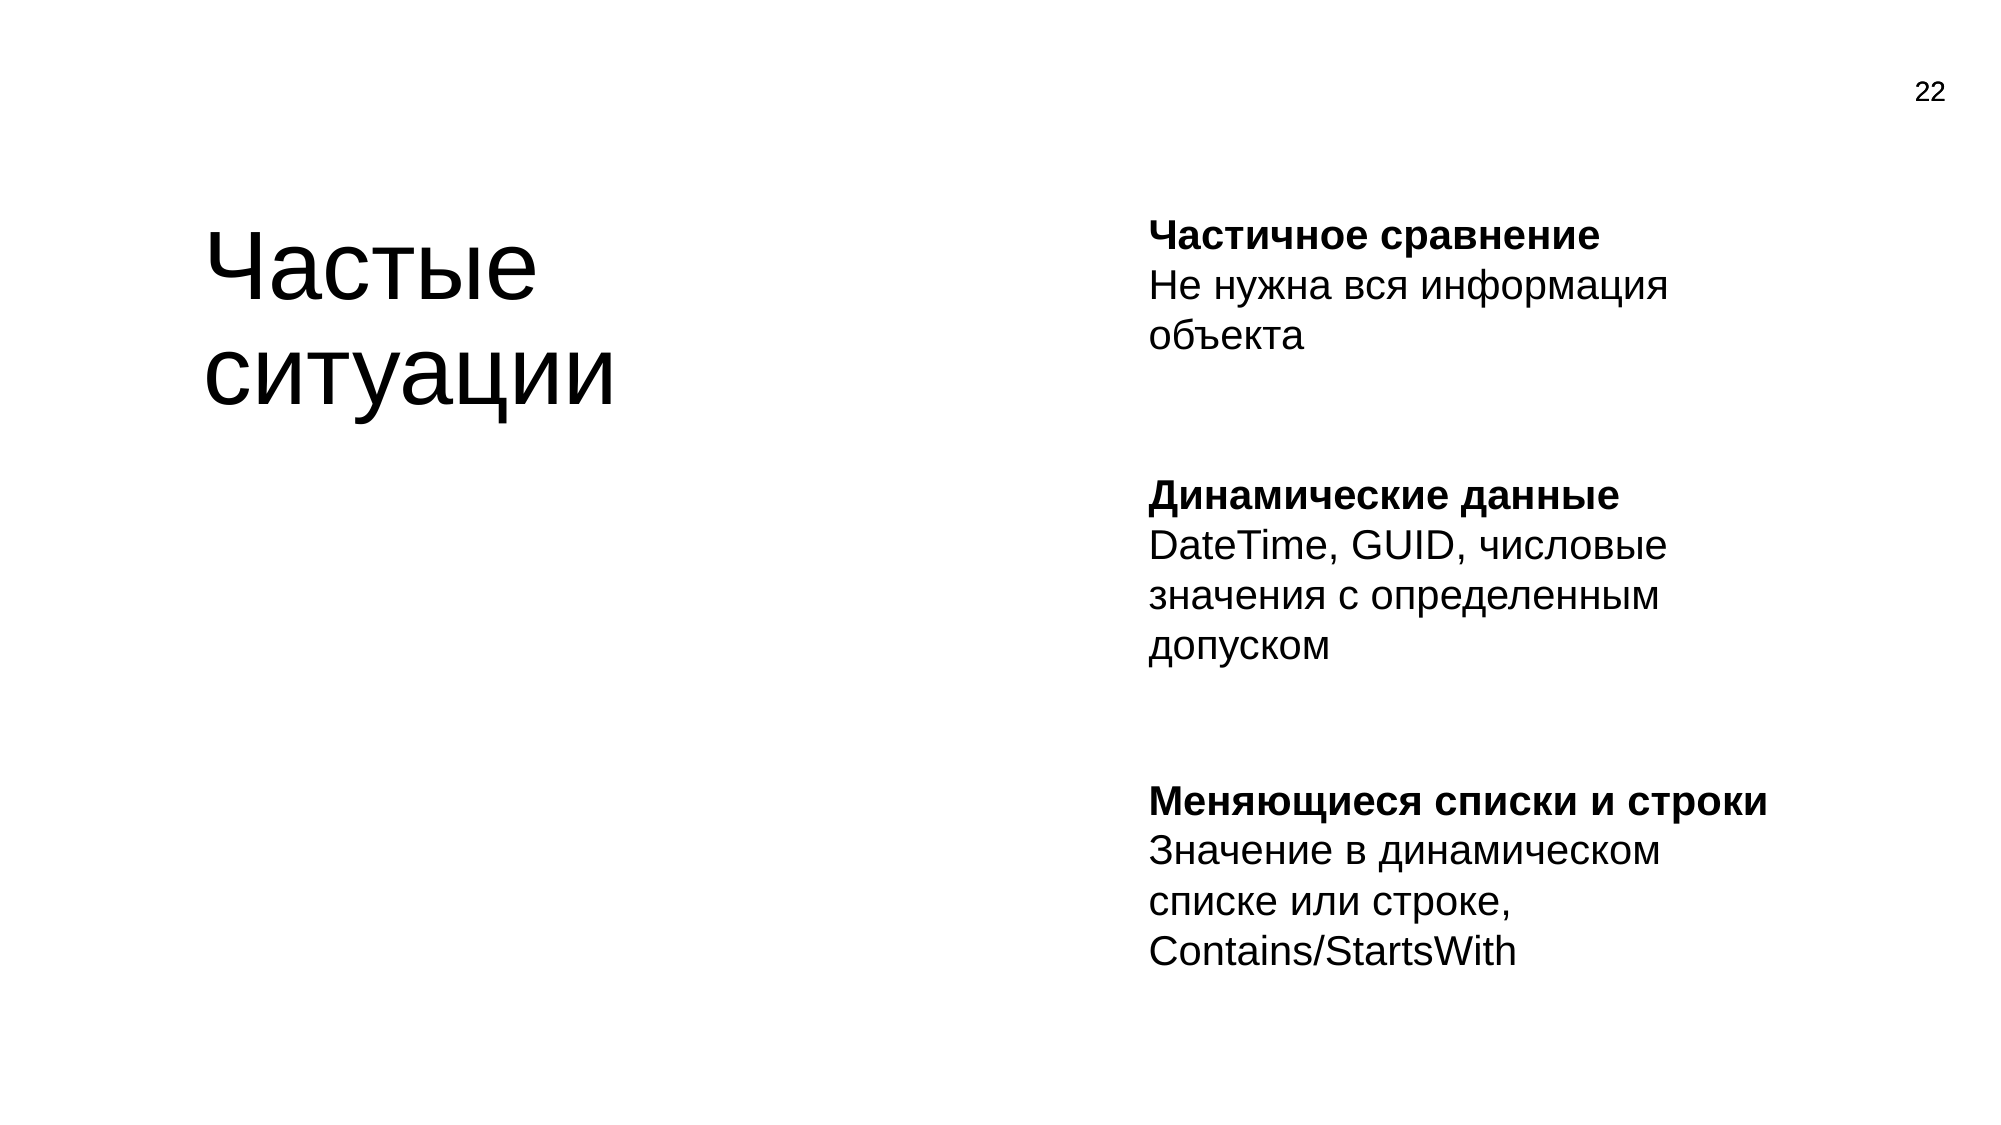

Частичное сравнение
Не нужна вся информация объекта
Частые ситуации
Динамические данные
DateTime, GUID, числовые значения с определенным допуском

Меняющиеся списки и строки
Значение в динамическом списке или строке, Contains/StartsWith